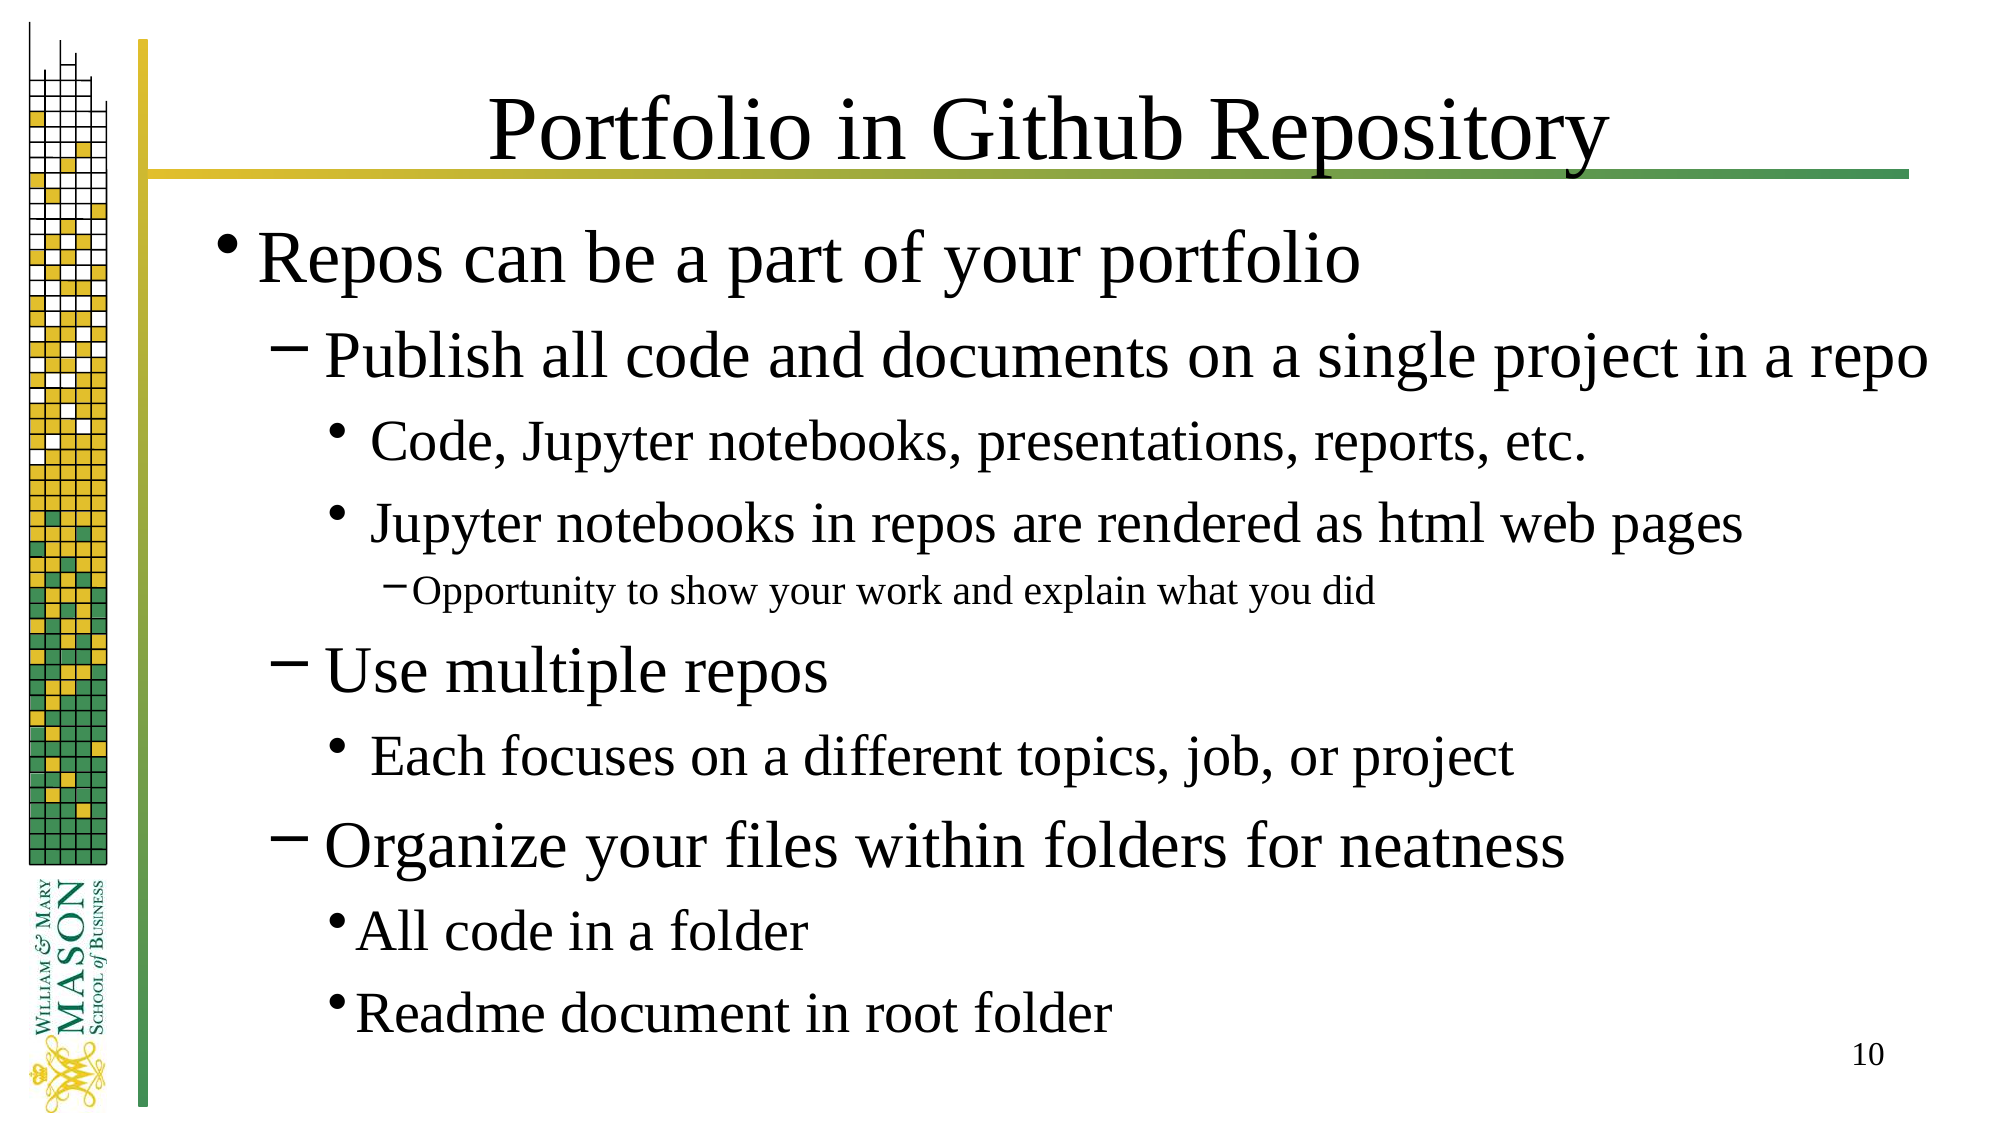

# Portfolio in Github Repository
Repos can be a part of your portfolio
 Publish all code and documents on a single project in a repo
 Code, Jupyter notebooks, presentations, reports, etc.
 Jupyter notebooks in repos are rendered as html web pages
Opportunity to show your work and explain what you did
 Use multiple repos
 Each focuses on a different topics, job, or project
 Organize your files within folders for neatness
All code in a folder
Readme document in root folder
10